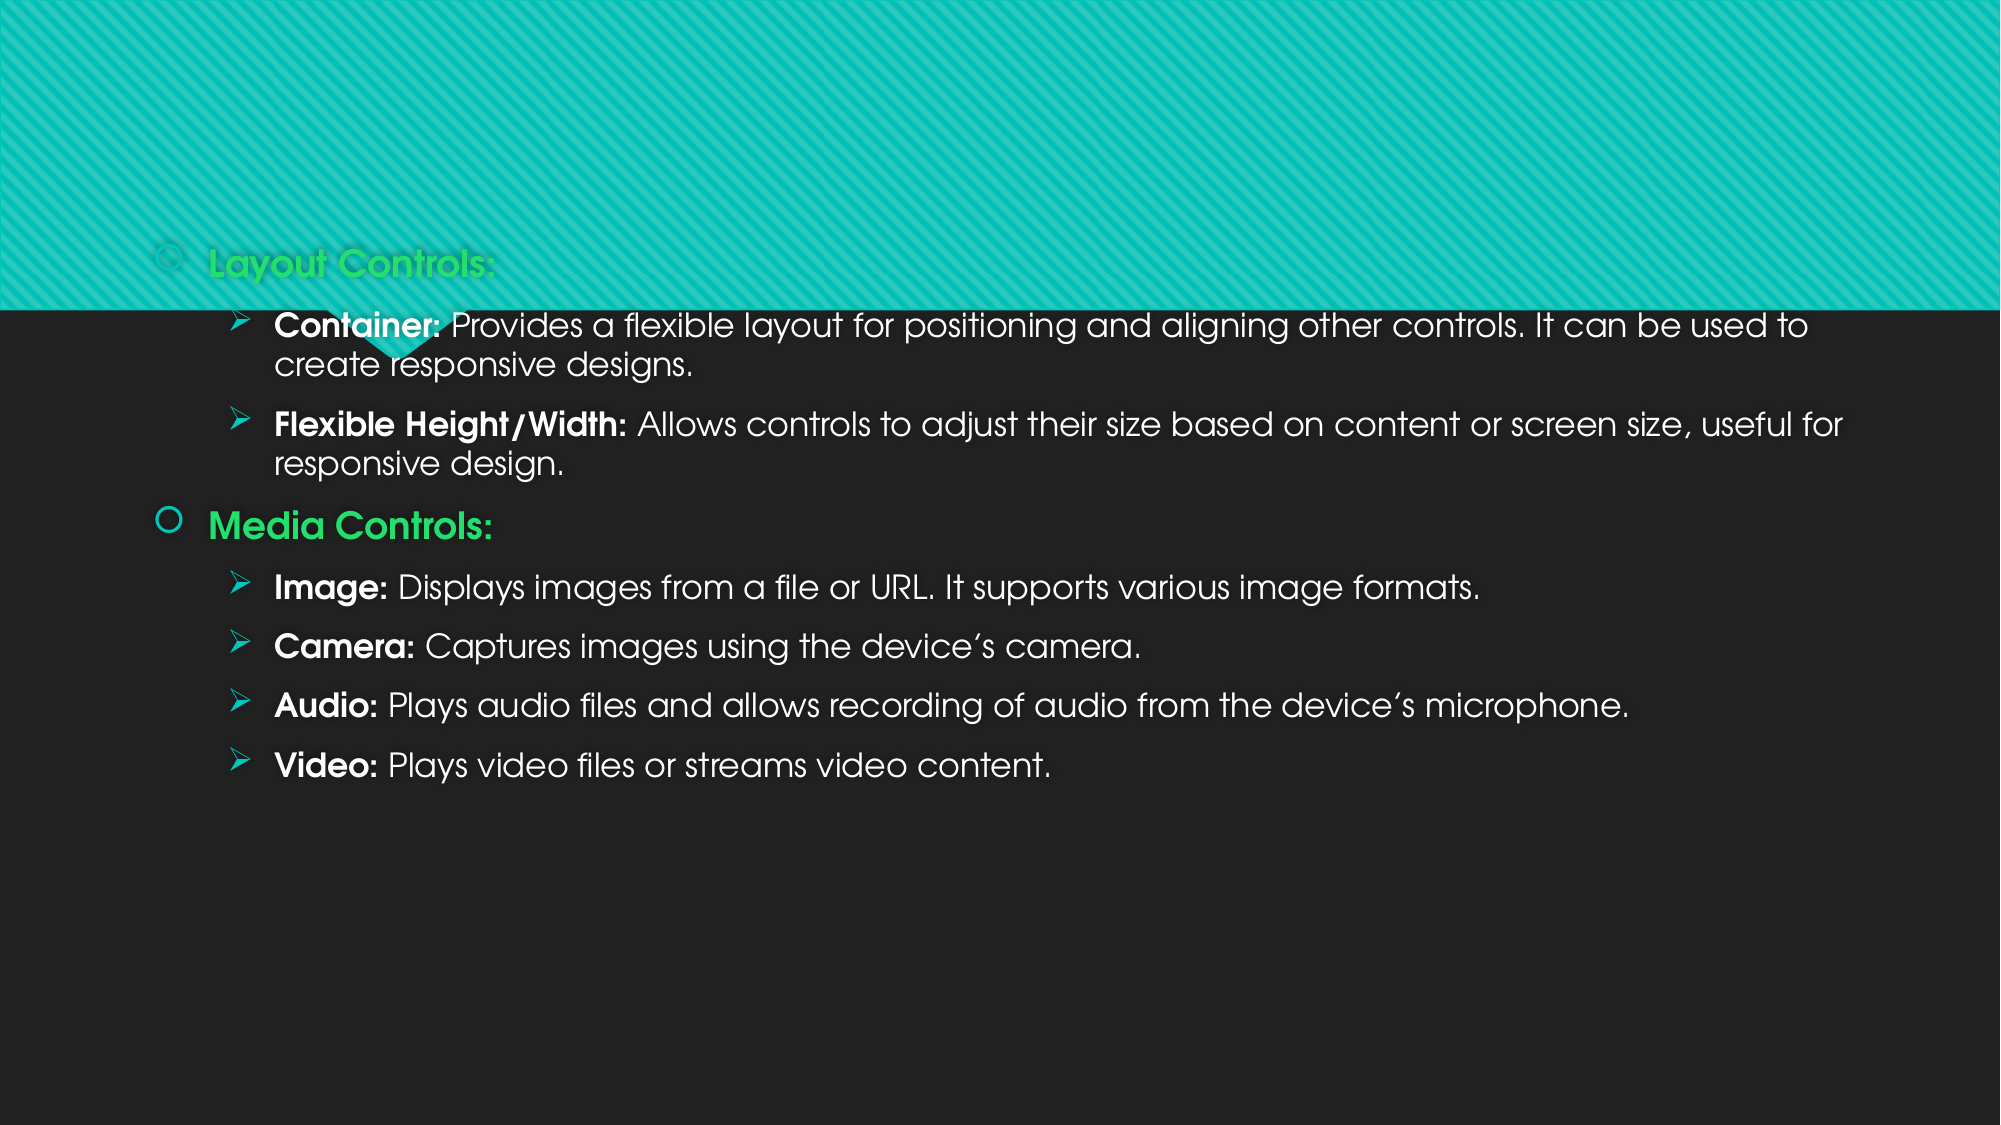

#
Layout Controls:
Container: Provides a flexible layout for positioning and aligning other controls. It can be used to create responsive designs.
Flexible Height/Width: Allows controls to adjust their size based on content or screen size, useful for responsive design.
Media Controls:
Image: Displays images from a file or URL. It supports various image formats.
Camera: Captures images using the device’s camera.
Audio: Plays audio files and allows recording of audio from the device’s microphone.
Video: Plays video files or streams video content.